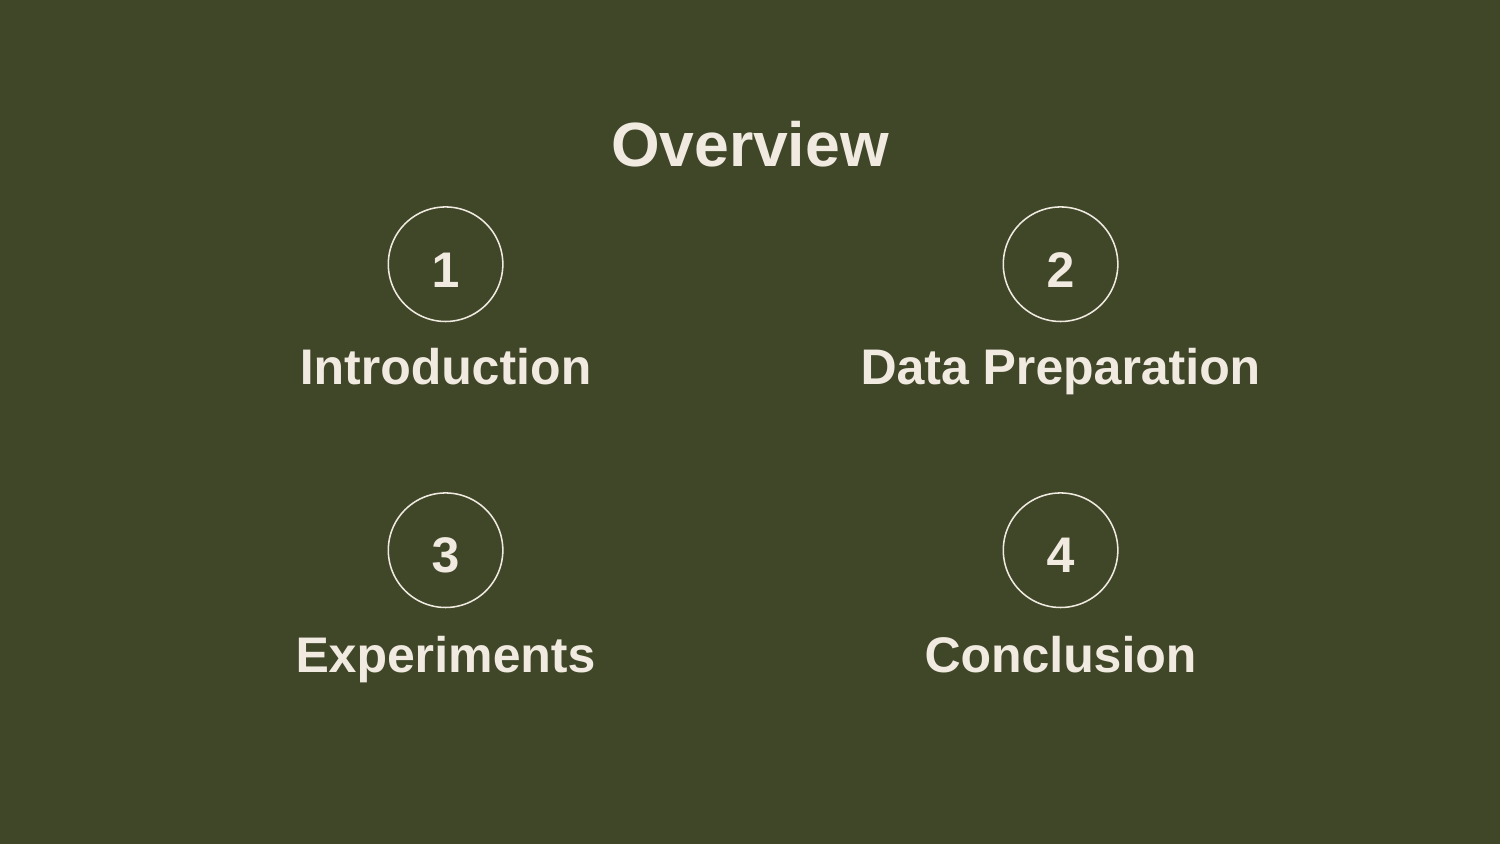

# Overview

2
1
Introduction
Data Preparation

4
3
Experiments
Conclusion